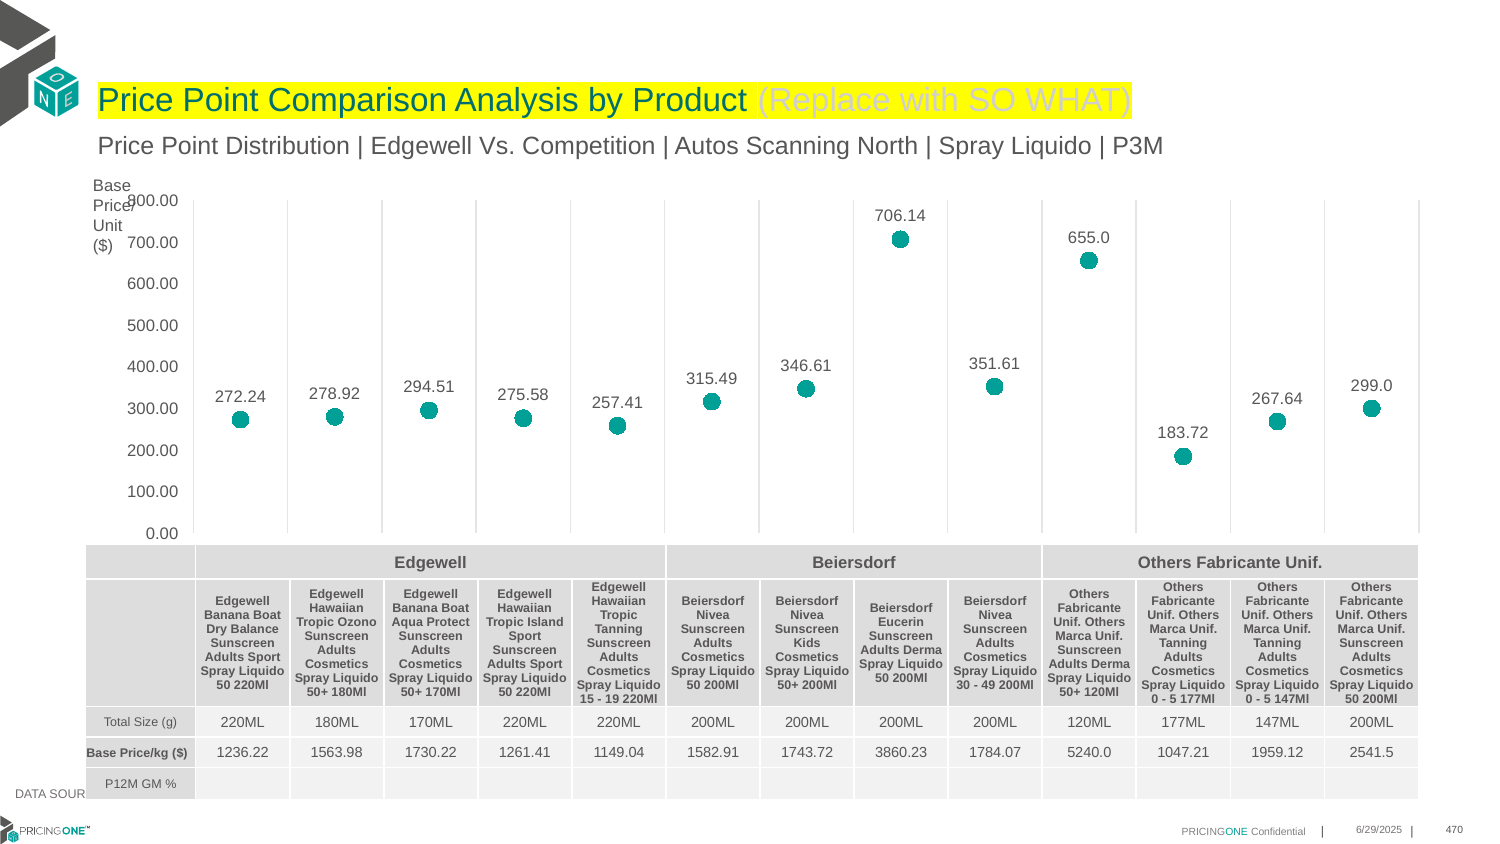

# Price Point Comparison Analysis by Product (Replace with SO WHAT)
Price Point Distribution | Edgewell Vs. Competition | Autos Scanning North | Spray Liquido | P3M
Base Price/Unit ($)

### Chart

| Category | Base Price/Unit |
|---|---|
| Edgewell Banana Boat Dry Balance Sunscreen Adults Sport Spray Liquido 50 220Ml | 272.24 |
| Edgewell Hawaiian Tropic Ozono Sunscreen Adults Cosmetics Spray Liquido 50+ 180Ml | 278.92 |
| Edgewell Banana Boat Aqua Protect Sunscreen Adults Cosmetics Spray Liquido 50+ 170Ml | 294.51 |
| Edgewell Hawaiian Tropic Island Sport Sunscreen Adults Sport Spray Liquido 50 220Ml | 275.58 |
| Edgewell Hawaiian Tropic Tanning Sunscreen Adults Cosmetics Spray Liquido 15 - 19 220Ml | 257.41 |
| Beiersdorf Nivea Sunscreen Adults Cosmetics Spray Liquido 50 200Ml | 315.49 |
| Beiersdorf Nivea Sunscreen Kids Cosmetics Spray Liquido 50+ 200Ml | 346.61 |
| Beiersdorf Eucerin Sunscreen Adults Derma Spray Liquido 50 200Ml | 706.14 |
| Beiersdorf Nivea Sunscreen Adults Cosmetics Spray Liquido 30 - 49 200Ml | 351.61 |
| Others Fabricante Unif. Others Marca Unif. Sunscreen Adults Derma Spray Liquido 50+ 120Ml | 655.0 |
| Others Fabricante Unif. Others Marca Unif. Tanning Adults Cosmetics Spray Liquido 0 - 5 177Ml | 183.72 |
| Others Fabricante Unif. Others Marca Unif. Tanning Adults Cosmetics Spray Liquido 0 - 5 147Ml | 267.64 |
| Others Fabricante Unif. Others Marca Unif. Sunscreen Adults Cosmetics Spray Liquido 50 200Ml | 299.0 |
|  | Edgewell | Edgewell | Edgewell | Edgewell | Edgewell | Beiersdorf | Beiersdorf | Beiersdorf | Beiersdorf | Others Fabricante Unif. | Others Fabricante Unif. | Others Fabricante Unif. | Others Fabricante Unif. |
| --- | --- | --- | --- | --- | --- | --- | --- | --- | --- | --- | --- | --- | --- |
|  | Edgewell Banana Boat Dry Balance Sunscreen Adults Sport Spray Liquido 50 220Ml | Edgewell Hawaiian Tropic Ozono Sunscreen Adults Cosmetics Spray Liquido 50+ 180Ml | Edgewell Banana Boat Aqua Protect Sunscreen Adults Cosmetics Spray Liquido 50+ 170Ml | Edgewell Hawaiian Tropic Island Sport Sunscreen Adults Sport Spray Liquido 50 220Ml | Edgewell Hawaiian Tropic Tanning Sunscreen Adults Cosmetics Spray Liquido 15 - 19 220Ml | Beiersdorf Nivea Sunscreen Adults Cosmetics Spray Liquido 50 200Ml | Beiersdorf Nivea Sunscreen Kids Cosmetics Spray Liquido 50+ 200Ml | Beiersdorf Eucerin Sunscreen Adults Derma Spray Liquido 50 200Ml | Beiersdorf Nivea Sunscreen Adults Cosmetics Spray Liquido 30 - 49 200Ml | Others Fabricante Unif. Others Marca Unif. Sunscreen Adults Derma Spray Liquido 50+ 120Ml | Others Fabricante Unif. Others Marca Unif. Tanning Adults Cosmetics Spray Liquido 0 - 5 177Ml | Others Fabricante Unif. Others Marca Unif. Tanning Adults Cosmetics Spray Liquido 0 - 5 147Ml | Others Fabricante Unif. Others Marca Unif. Sunscreen Adults Cosmetics Spray Liquido 50 200Ml |
| Total Size (g) | 220ML | 180ML | 170ML | 220ML | 220ML | 200ML | 200ML | 200ML | 200ML | 120ML | 177ML | 147ML | 200ML |
| Base Price/kg ($) | 1236.22 | 1563.98 | 1730.22 | 1261.41 | 1149.04 | 1582.91 | 1743.72 | 3860.23 | 1784.07 | 5240.0 | 1047.21 | 1959.12 | 2541.5 |
| P12M GM % |  |  |  |  |  |  |  |  |  |  |  |  |  |
DATA SOURCE: Trade Panel/Retailer Data | April  2025

6/29/2025
470